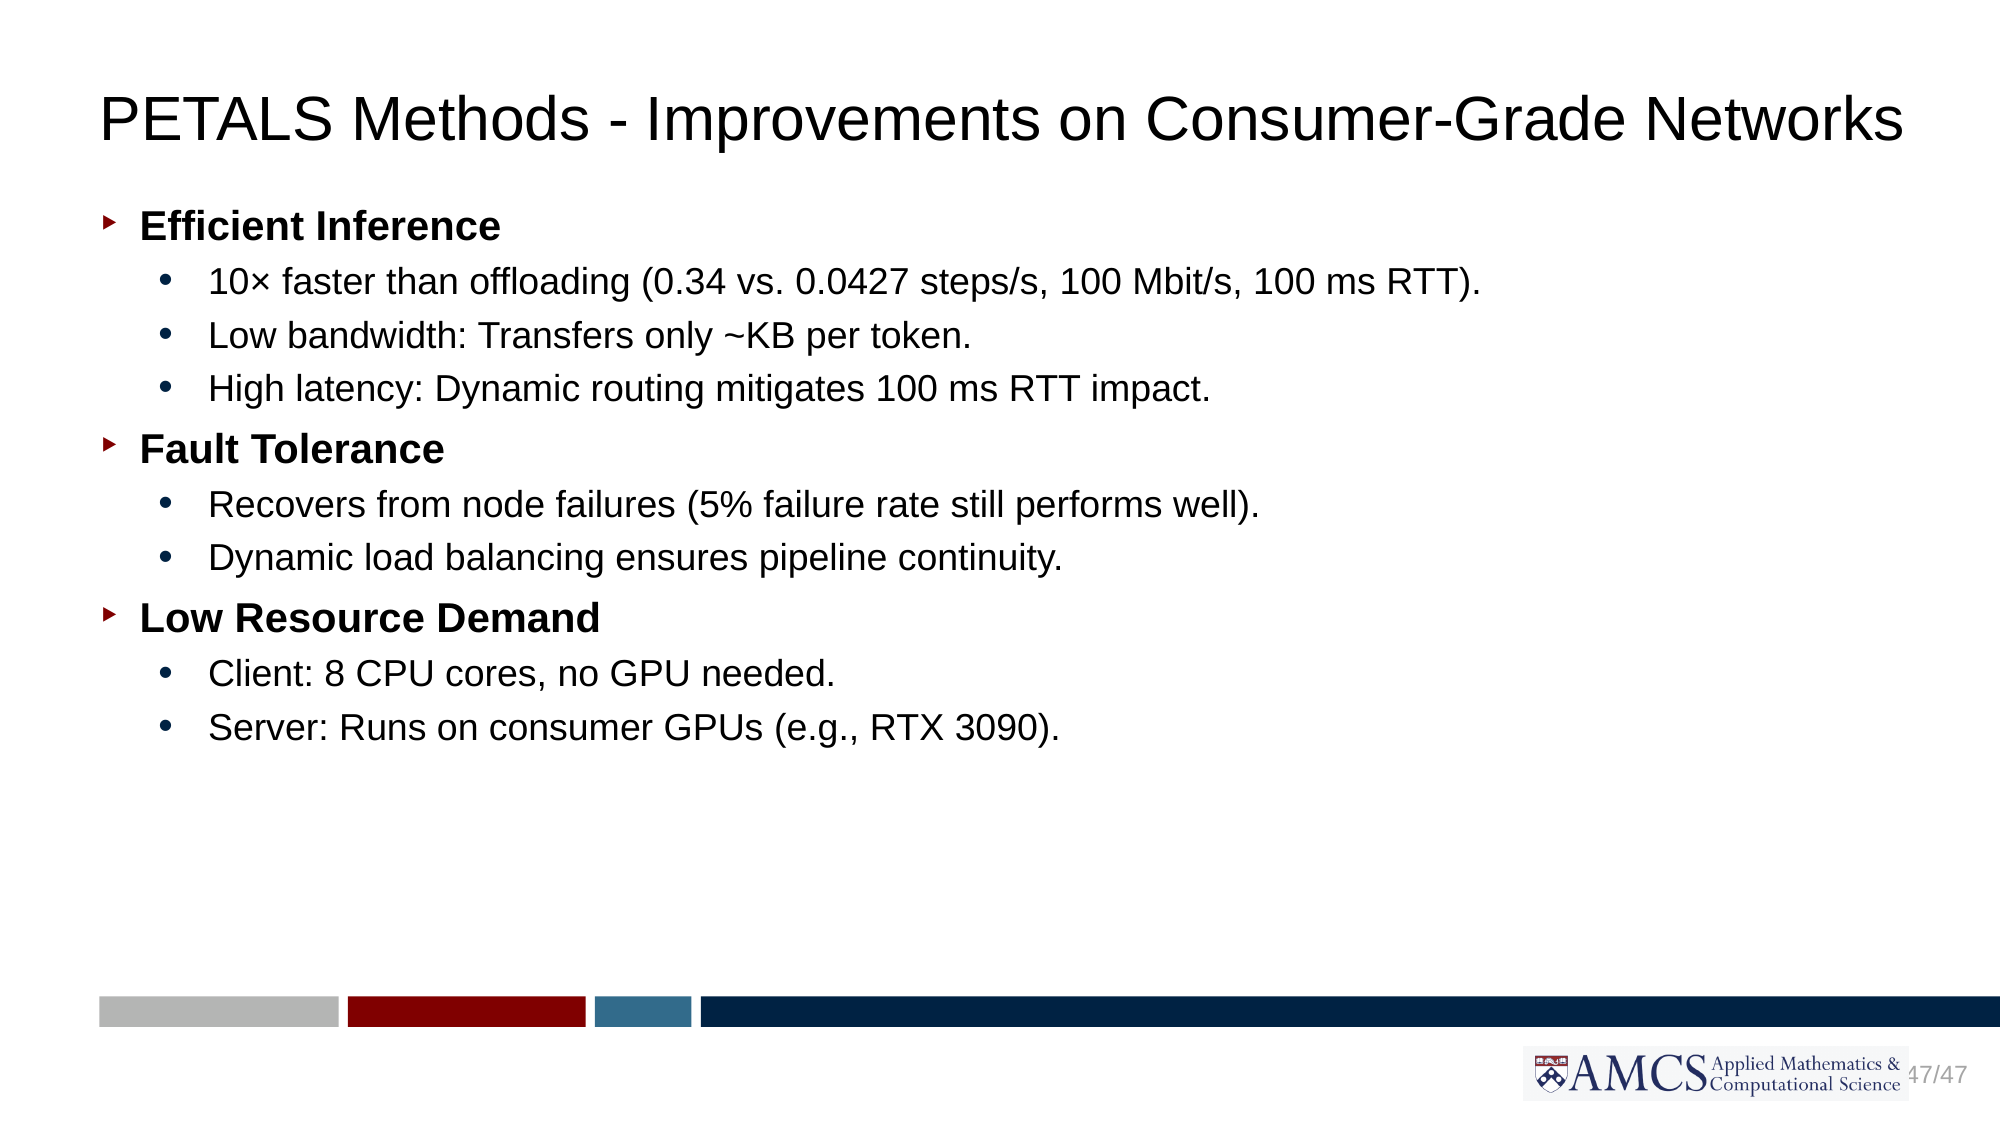

# PETALS Methods - Improvements on Consumer-Grade Networks
Efficient Inference
10× faster than offloading (0.34 vs. 0.0427 steps/s, 100 Mbit/s, 100 ms RTT).
Low bandwidth: Transfers only ~KB per token.
High latency: Dynamic routing mitigates 100 ms RTT impact.
Fault Tolerance
Recovers from node failures (5% failure rate still performs well).
Dynamic load balancing ensures pipeline continuity.
Low Resource Demand
Client: 8 CPU cores, no GPU needed.
Server: Runs on consumer GPUs (e.g., RTX 3090).